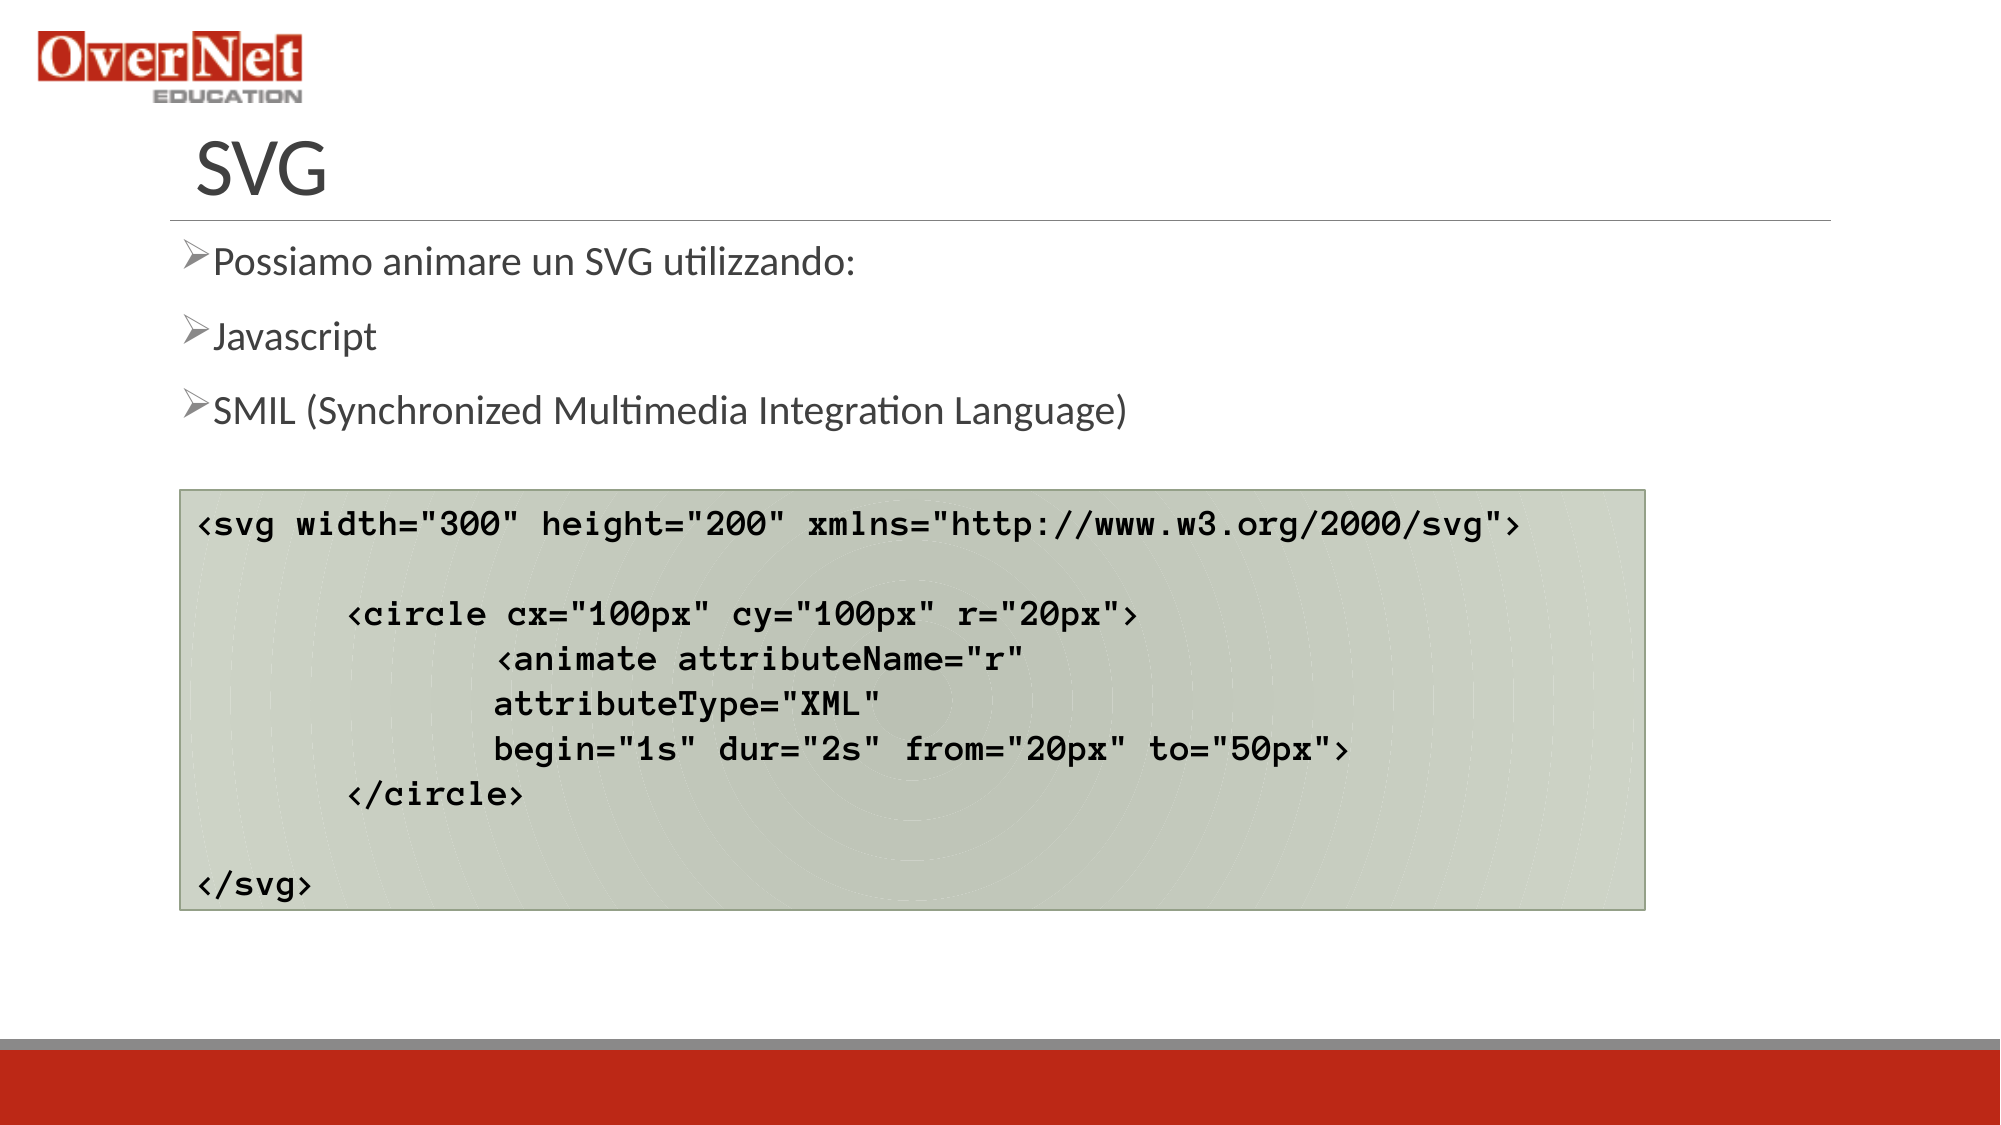

# SVG
Possiamo animare un SVG utilizzando:
Javascript
SMIL (Synchronized Multimedia Integration Language)
<svg width="300" height="200" xmlns="http://www.w3.org/2000/svg">
	<circle cx="100px" cy="100px" r="20px">
		<animate attributeName="r"
		attributeType="XML"
		begin="1s" dur="2s" from="20px" to="50px">
	</circle>

</svg>